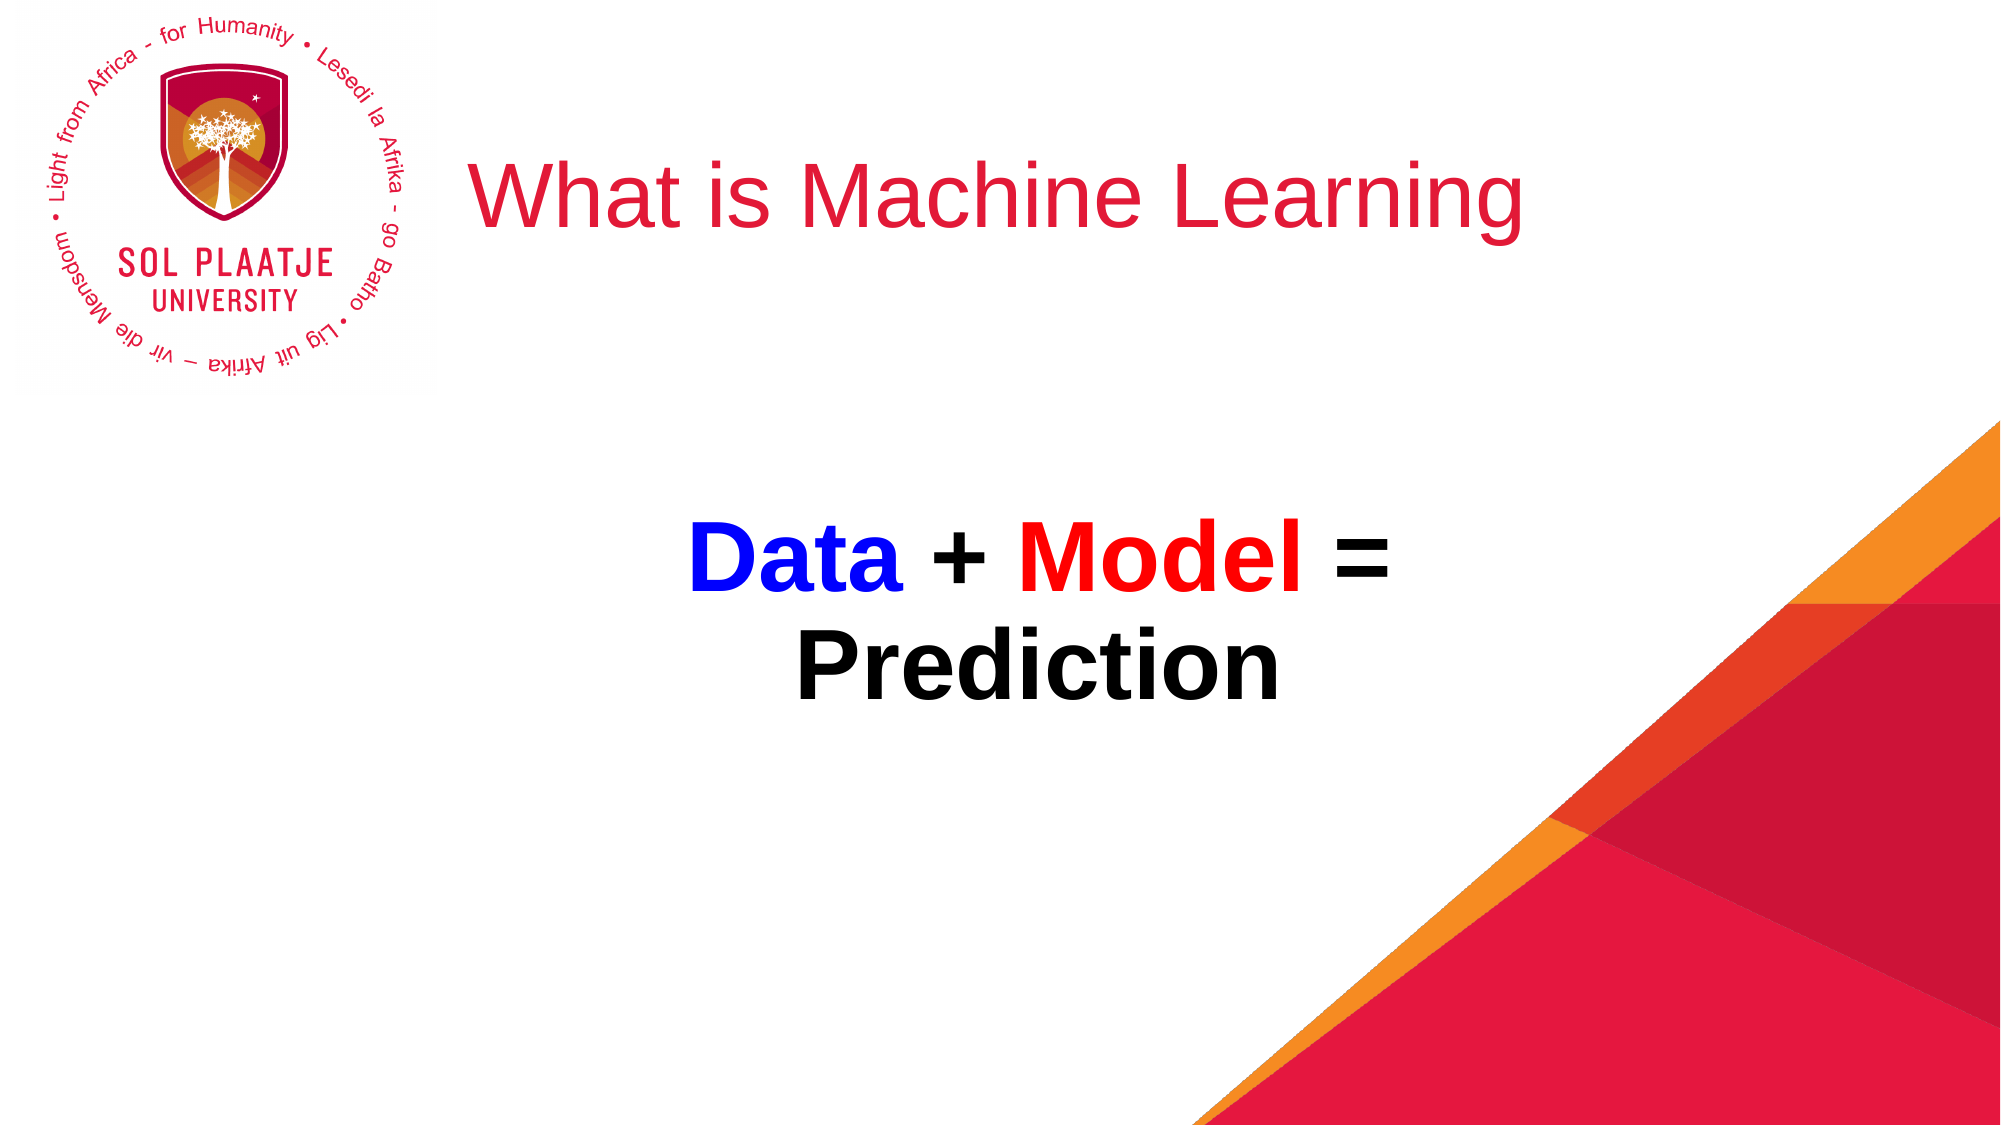

# What is Machine Learning

Data + Model = Prediction